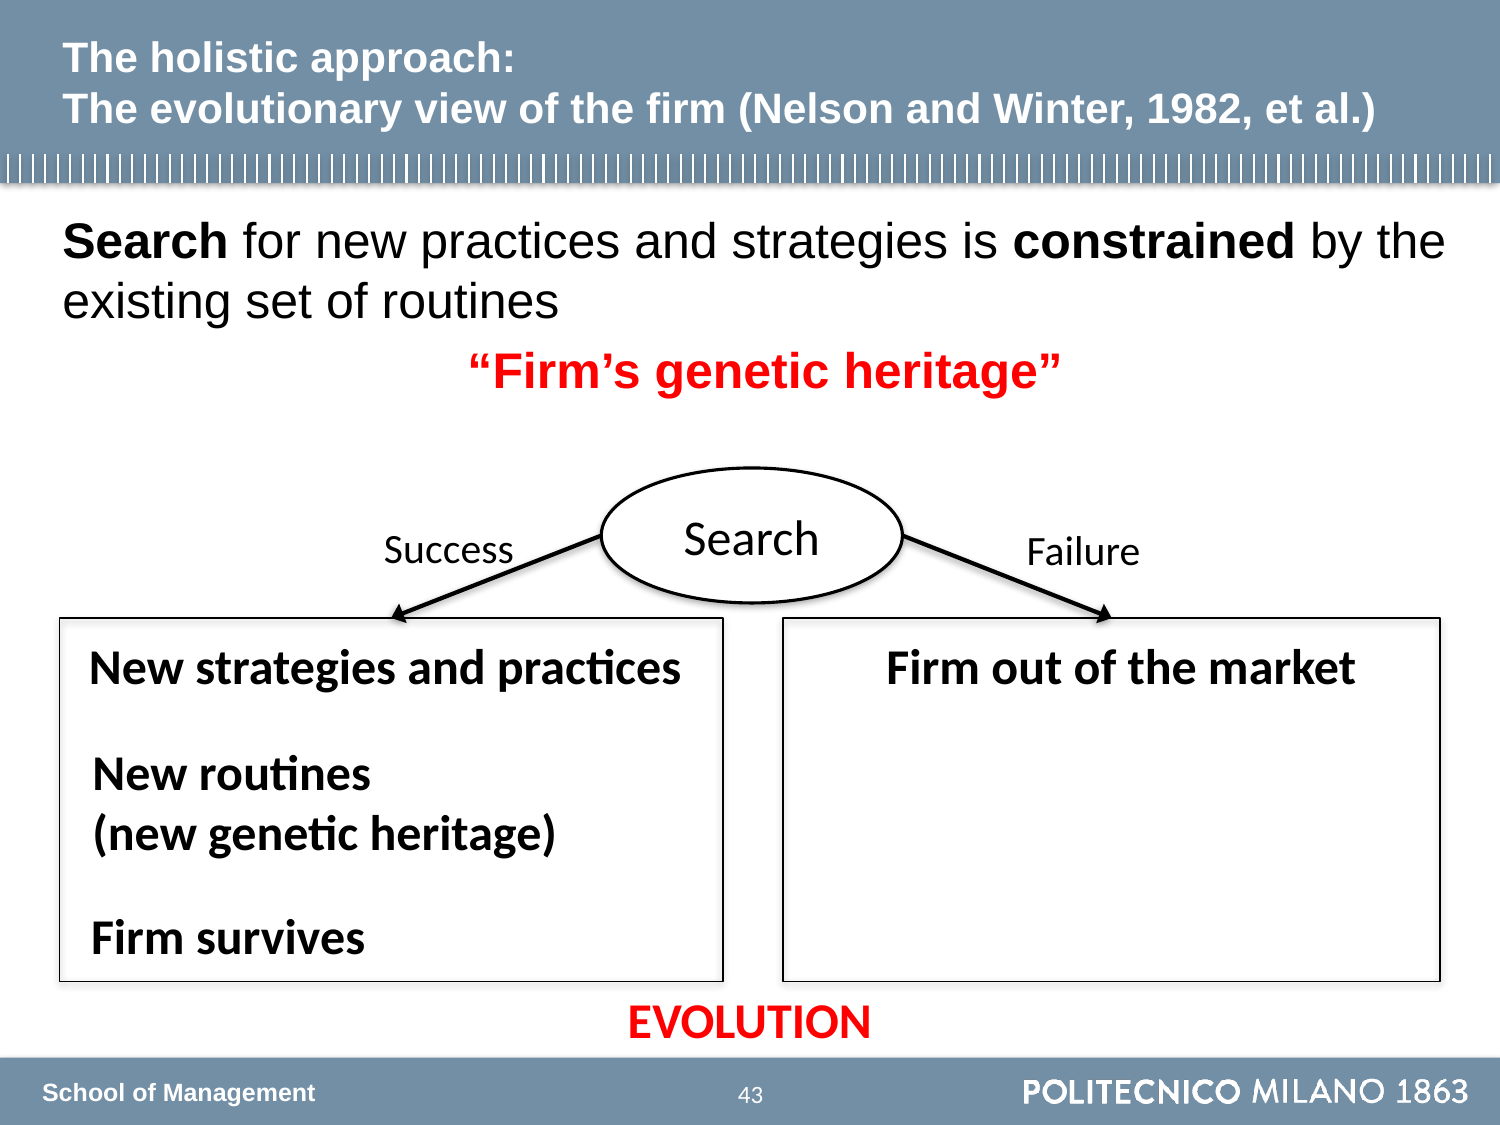

# The holistic approach: The evolutionary view of the firm (Nelson and Winter, 1982, et al.)
Search for new practices and strategies is constrained by the existing set of routines
“Firm’s genetic heritage”
Search
Success
Failure

New strategies and practices
Firm out of the market
New routines
(new genetic heritage)
Firm survives
EVOLUTION
43